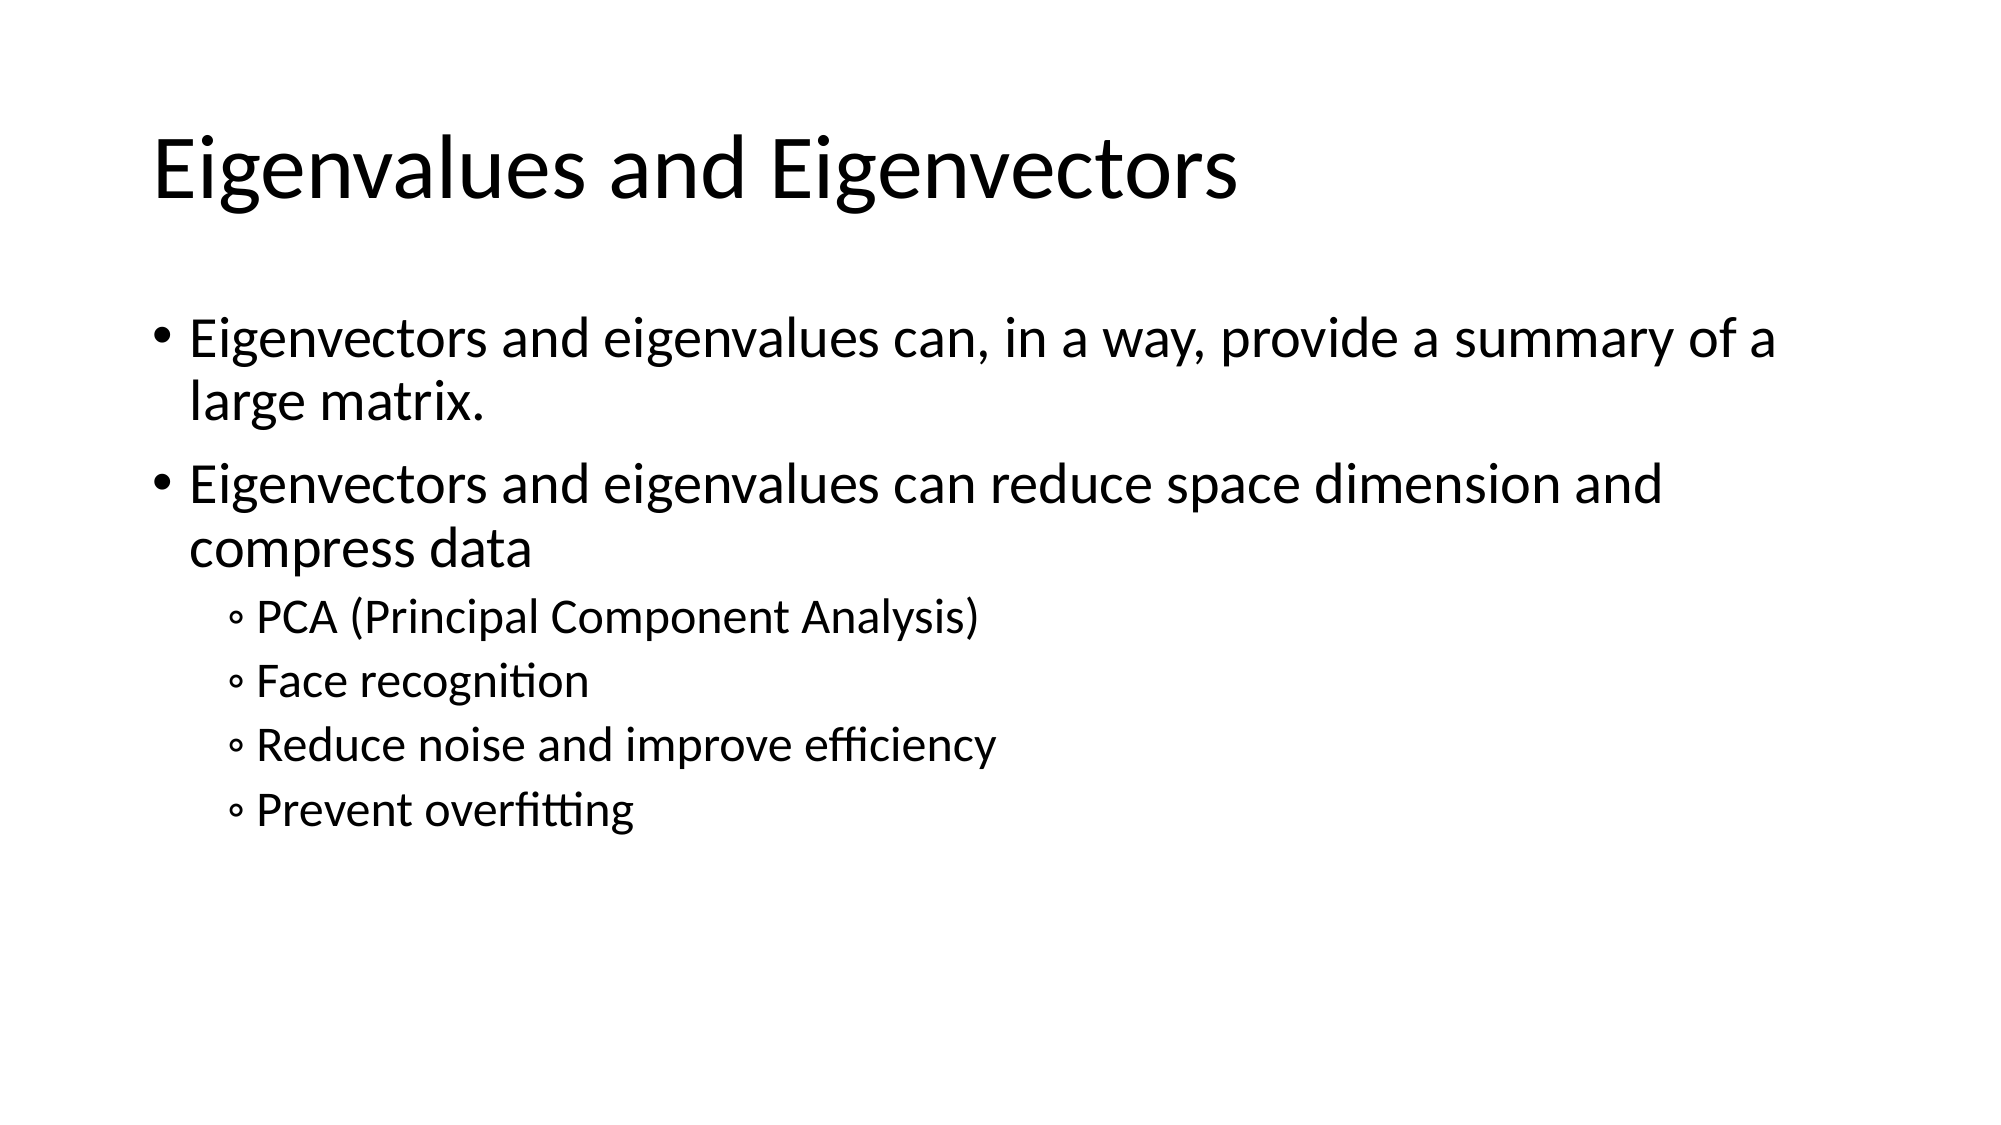

# Eigenvalues and Eigenvectors
Eigenvectors and eigenvalues can, in a way, provide a summary of a large matrix.
Eigenvectors and eigenvalues can reduce space dimension and compress data
◦ PCA (Principal Component Analysis)
◦ Face recognition
◦ Reduce noise and improve efficiency
◦ Prevent overfitting